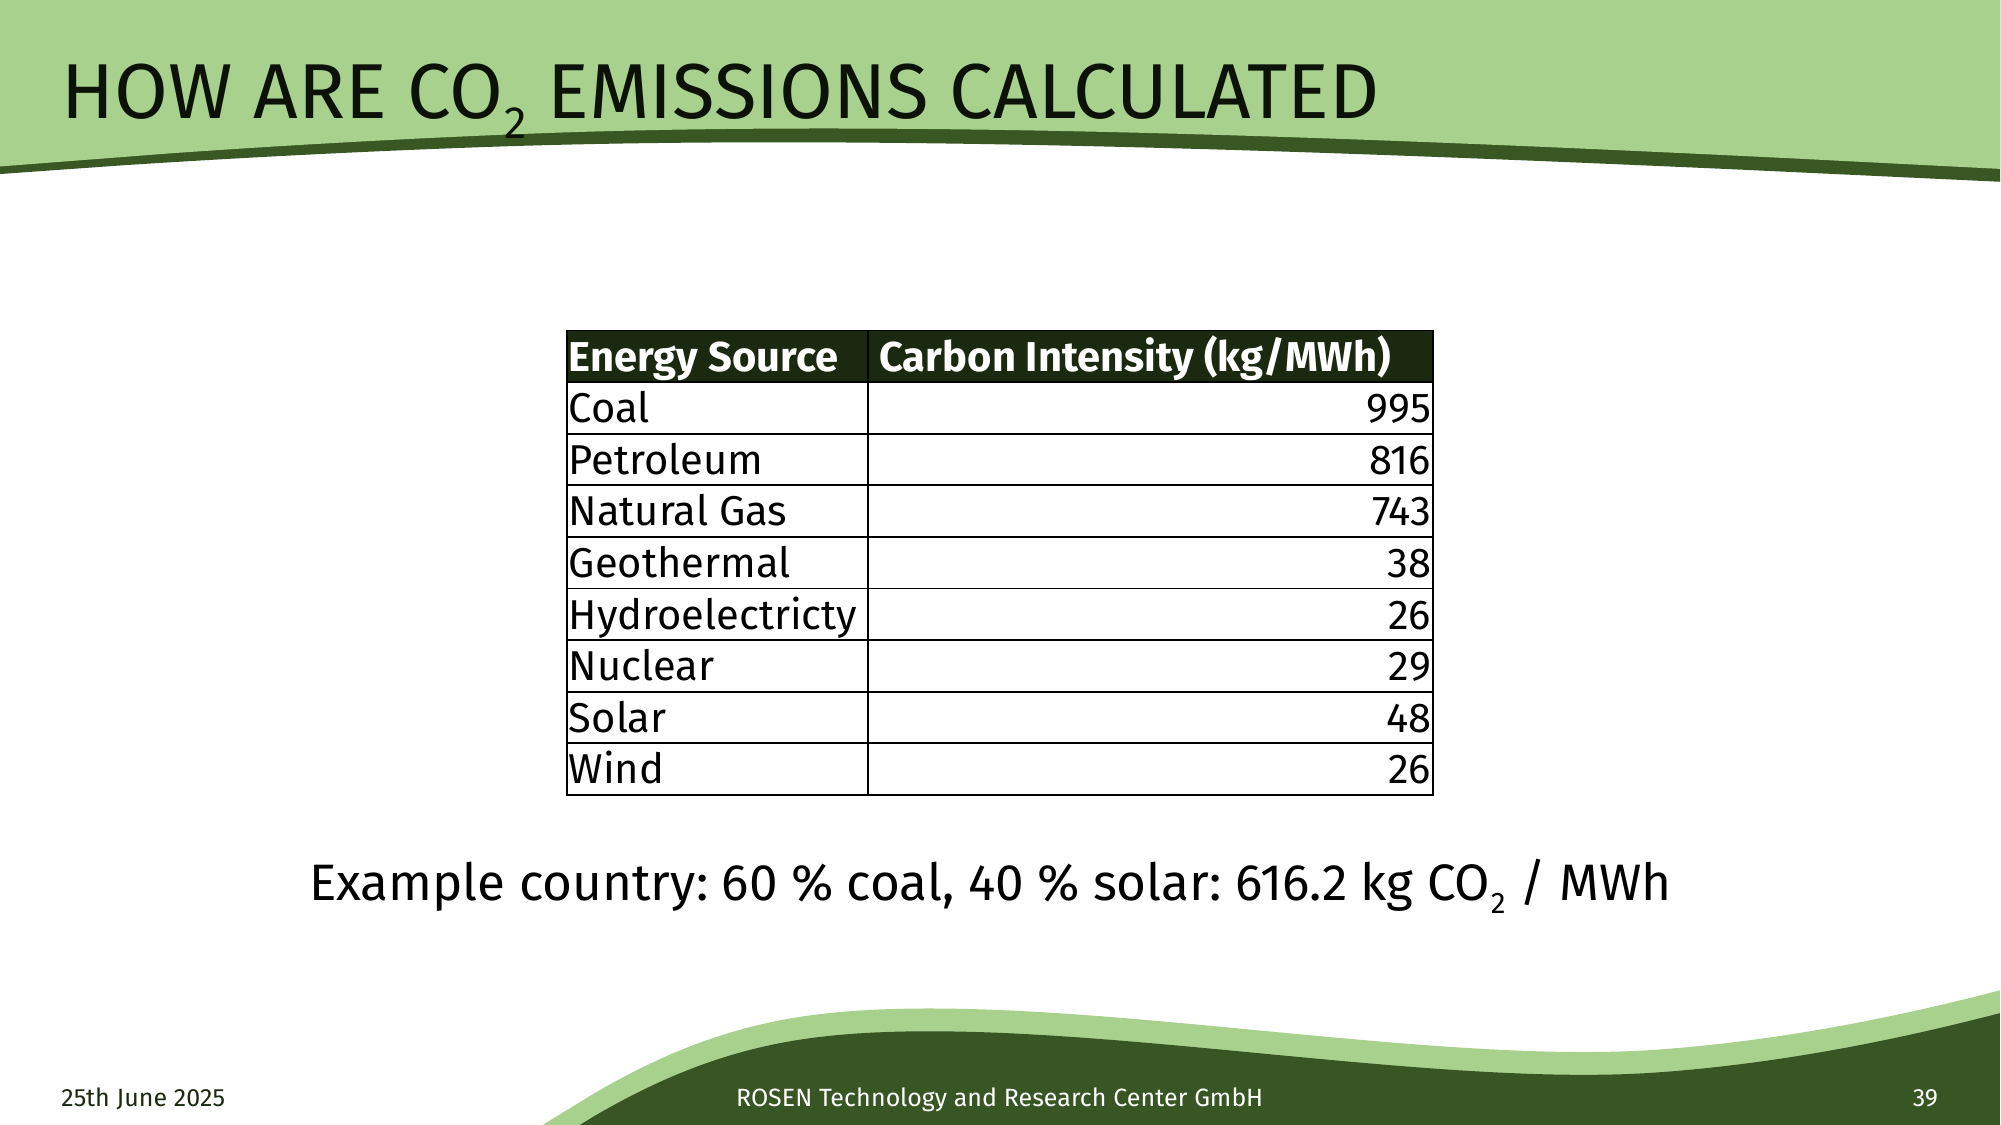

# How are CO2 Emissions Calculated
| Energy Source | Carbon Intensity (kg/MWh) |
| --- | --- |
| Coal | 995 |
| Petroleum | 816 |
| Natural Gas | 743 |
| Geothermal | 38 |
| Hydroelectricty | 26 |
| Nuclear | 29 |
| Solar | 48 |
| Wind | 26 |
Example country: 60 % coal, 40 % solar: 616.2 kg CO2 / MWh
25th June 2025
ROSEN Technology and Research Center GmbH
39